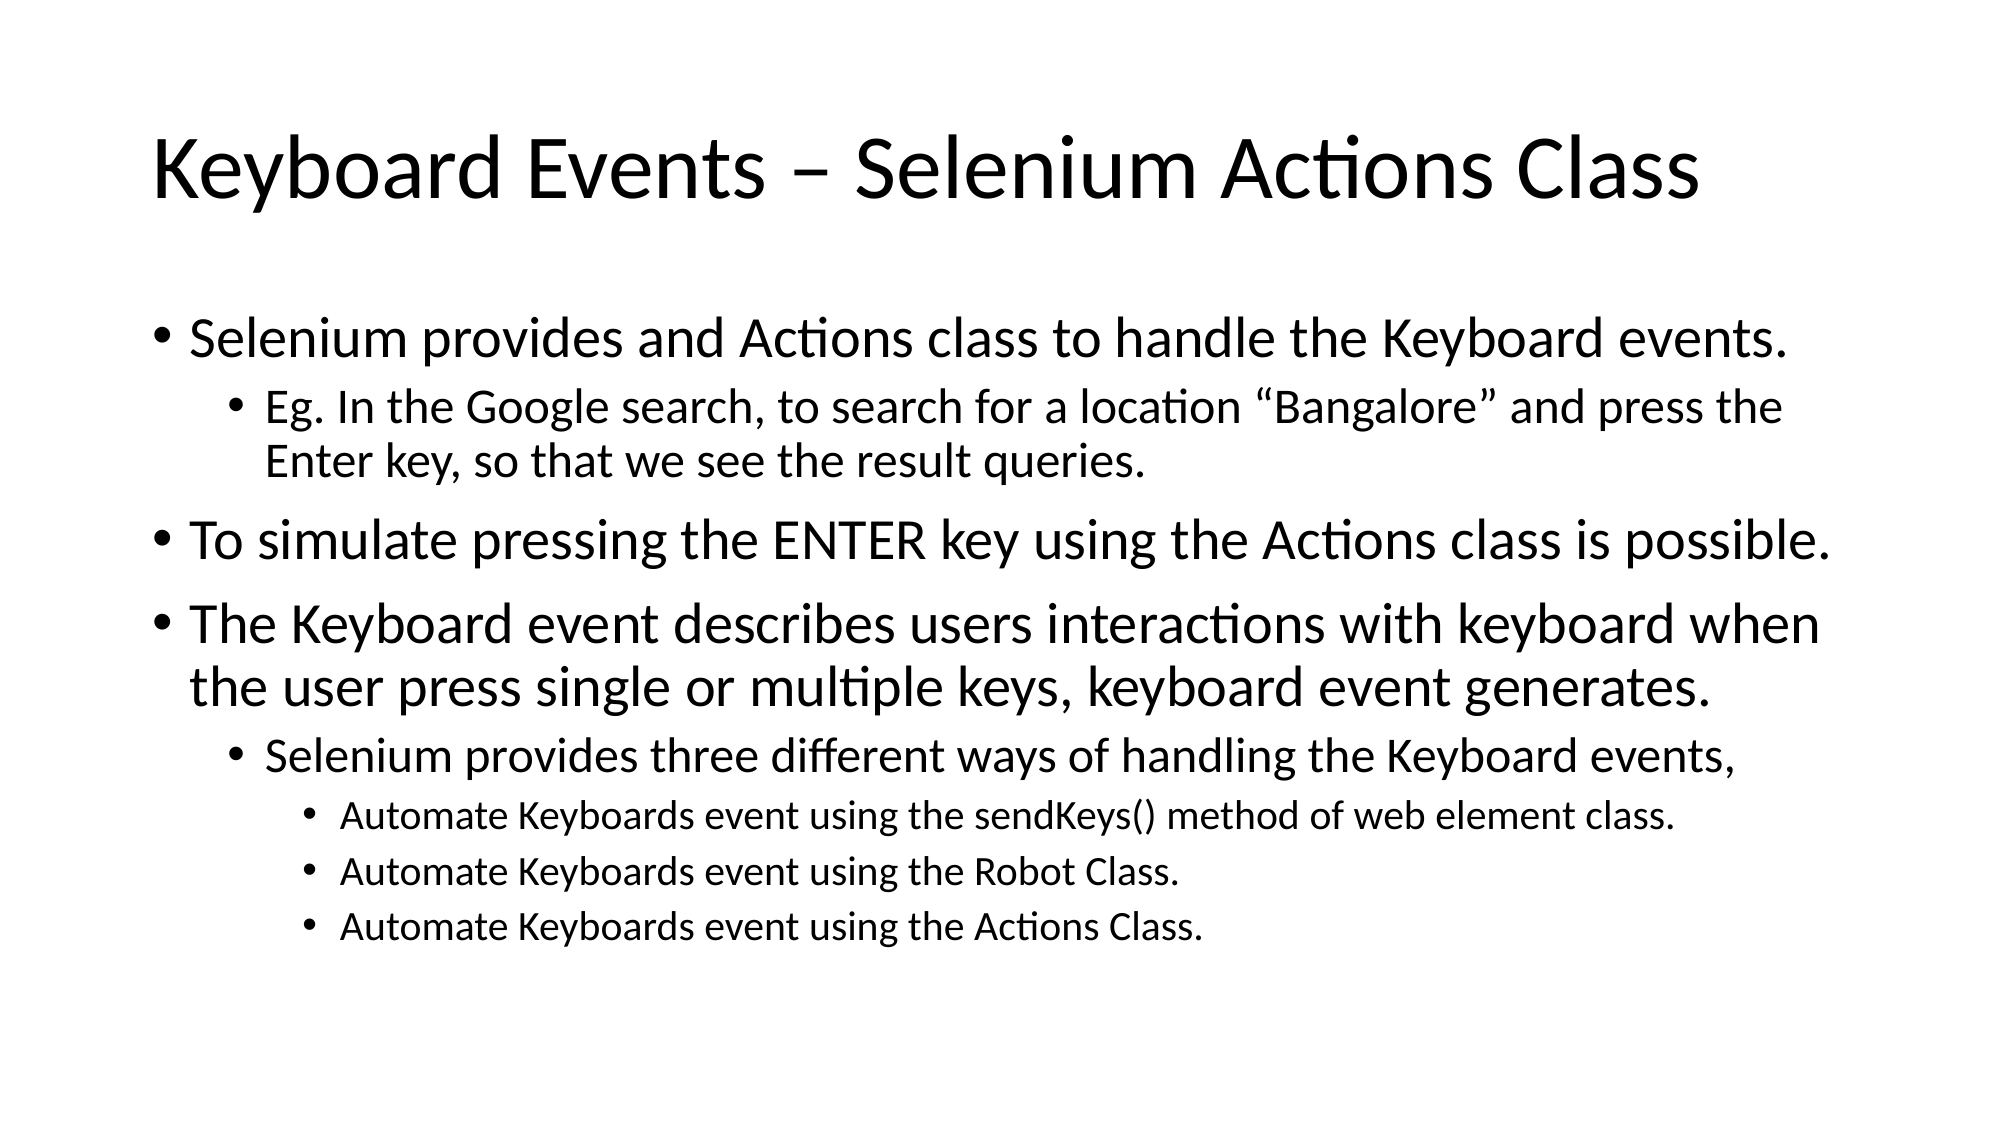

# Keyboard Events – Selenium Actions Class
Selenium provides and Actions class to handle the Keyboard events.
Eg. In the Google search, to search for a location “Bangalore” and press the Enter key, so that we see the result queries.
To simulate pressing the ENTER key using the Actions class is possible.
The Keyboard event describes users interactions with keyboard when the user press single or multiple keys, keyboard event generates.
Selenium provides three different ways of handling the Keyboard events,
Automate Keyboards event using the sendKeys() method of web element class.
Automate Keyboards event using the Robot Class.
Automate Keyboards event using the Actions Class.